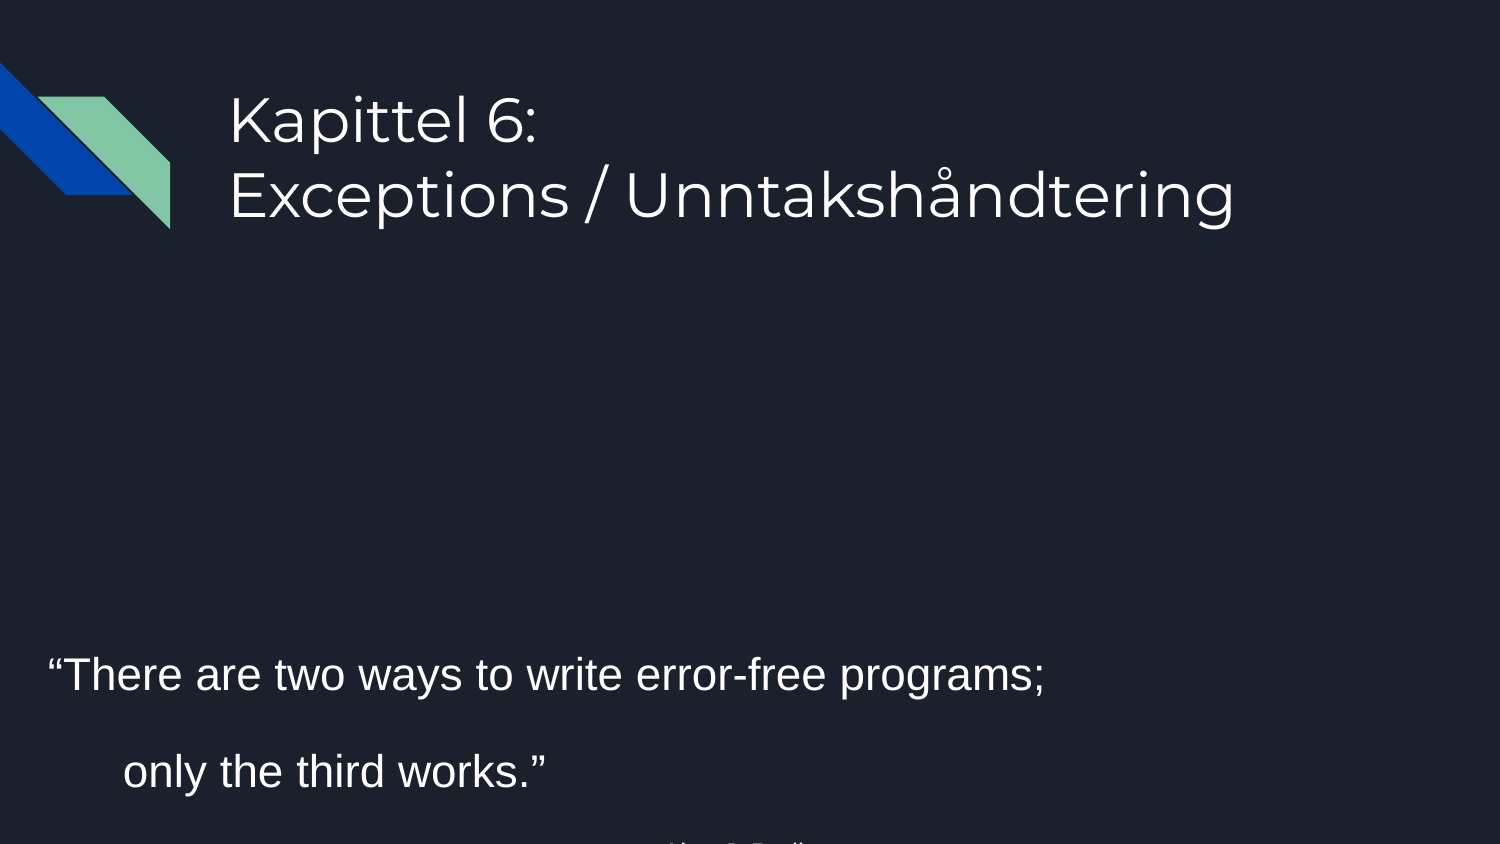

# Kapittel 6:
Exceptions / Unntakshåndtering
“There are two ways to write error-free programs;
only the third works.”								 		- Alan J. Perlis